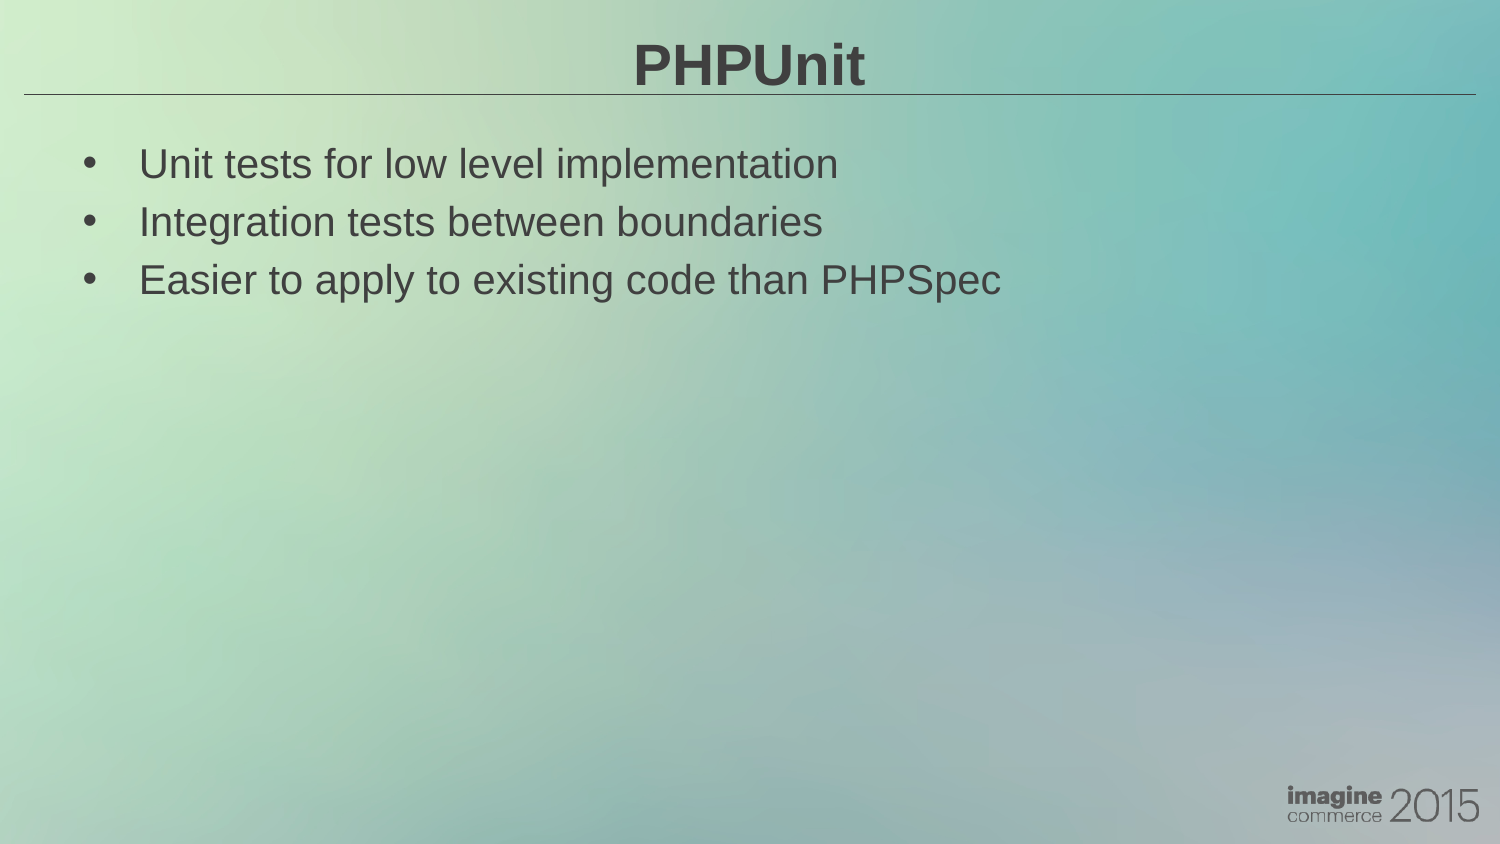

# PHPUnit
Unit tests for low level implementation
Integration tests between boundaries
Easier to apply to existing code than PHPSpec